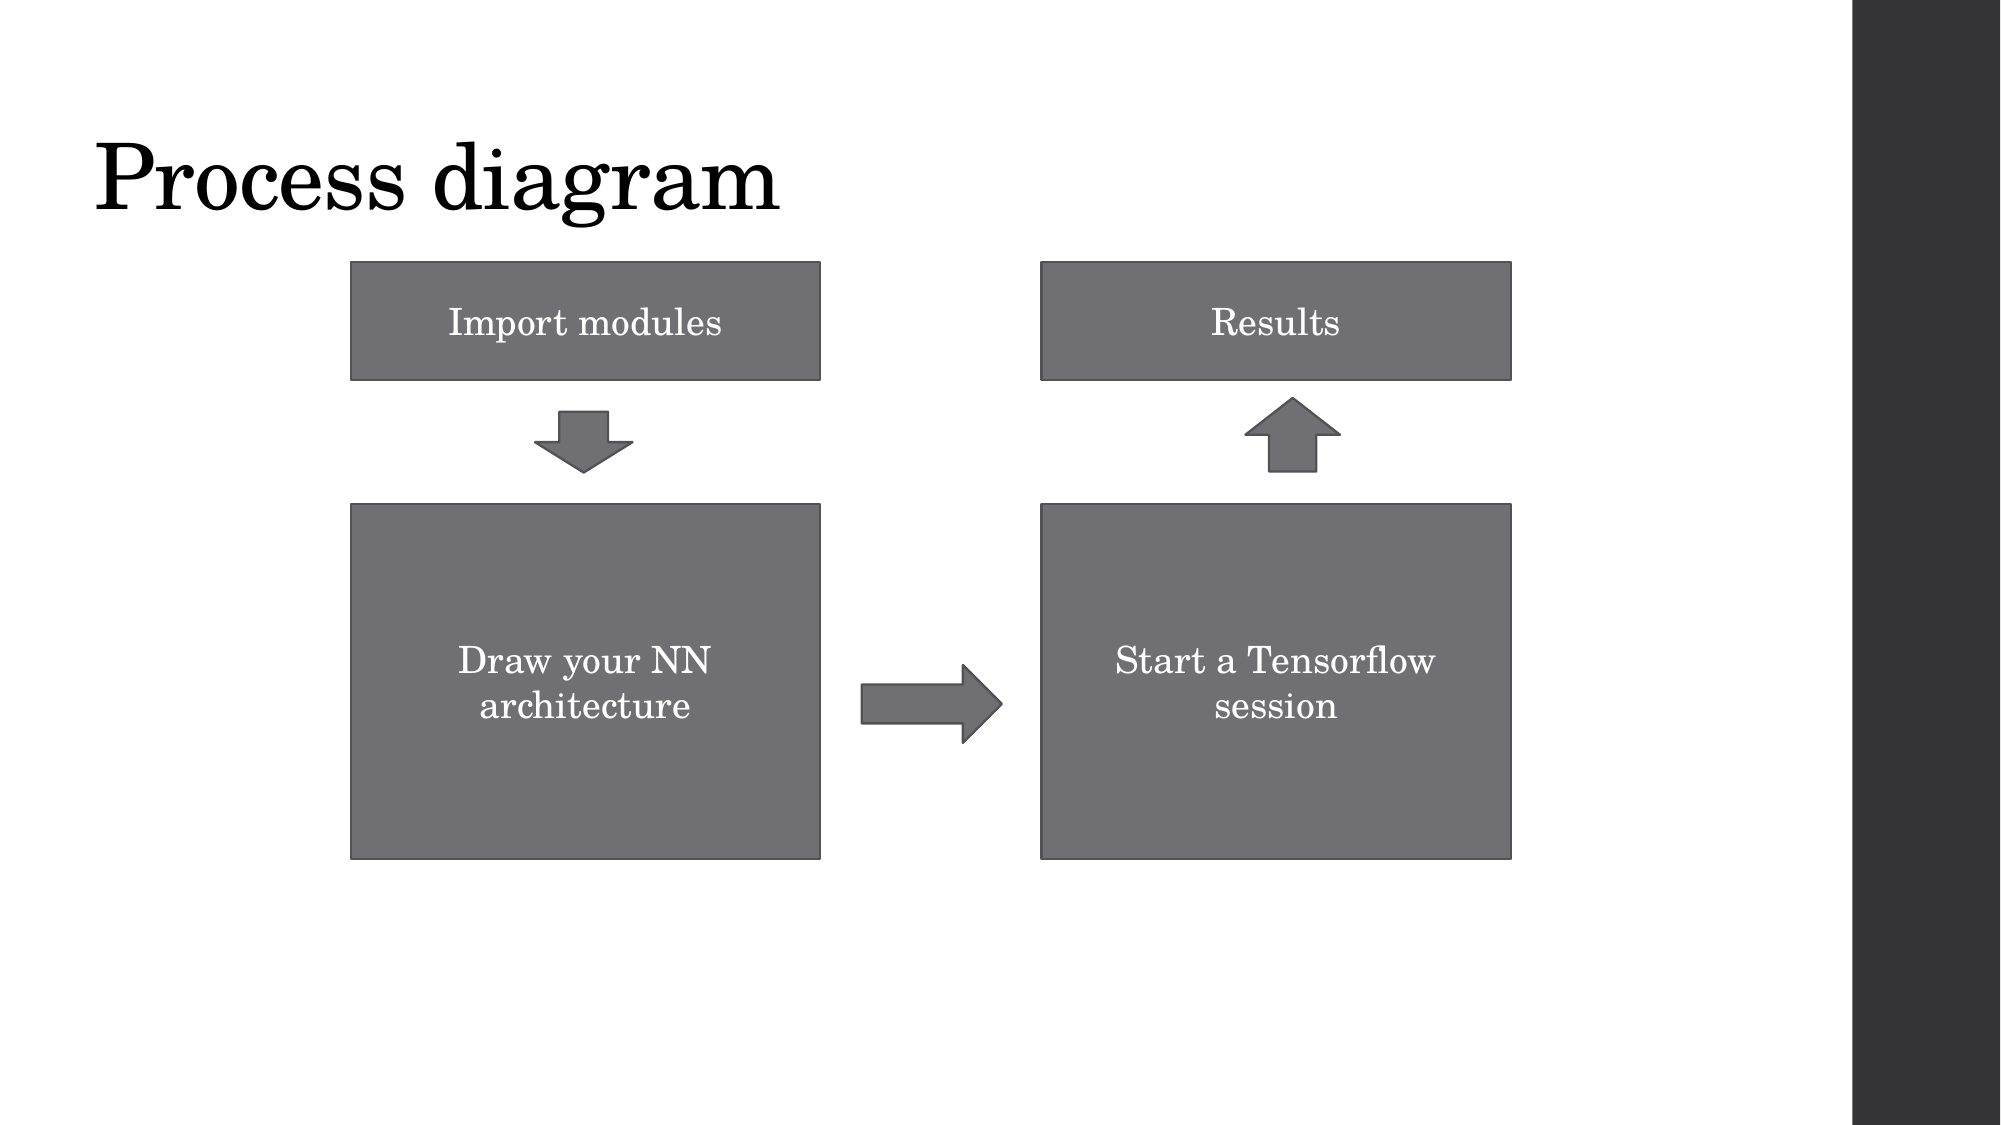

# Process diagram
Results
Import modules

Draw your NN architecture
Start a Tensorflow session